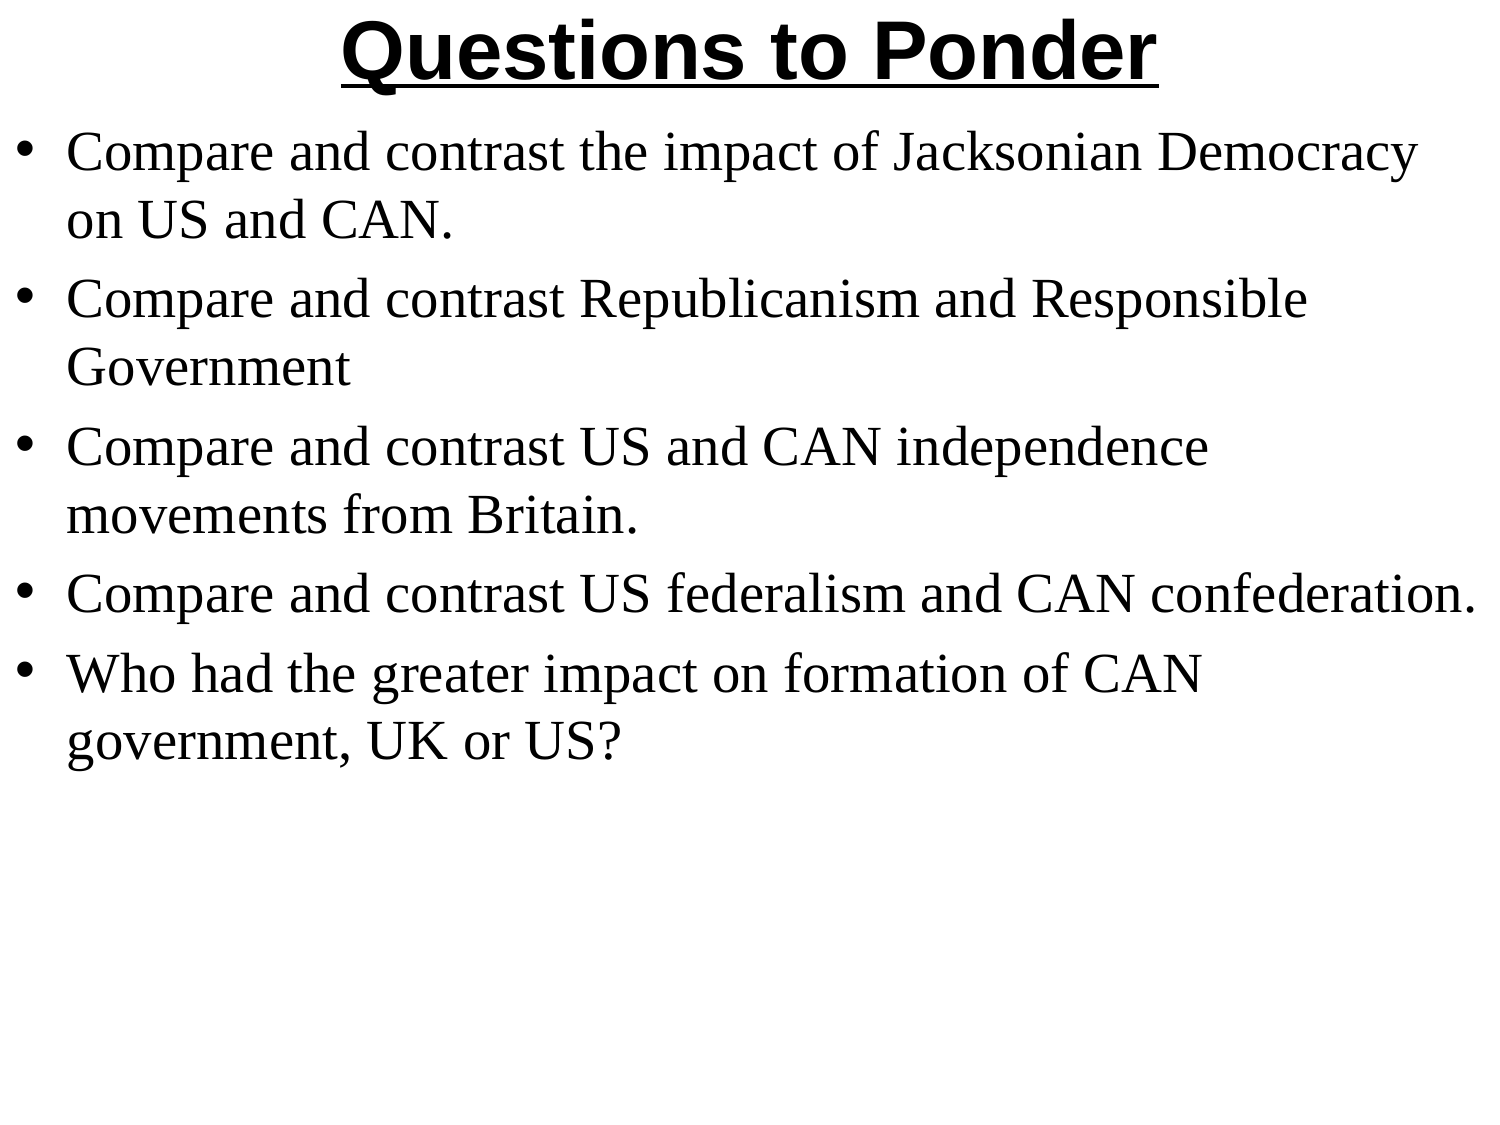

# Questions to Ponder
Compare and contrast the impact of Jacksonian Democracy on US and CAN.
Compare and contrast Republicanism and Responsible Government
Compare and contrast US and CAN independence movements from Britain.
Compare and contrast US federalism and CAN confederation.
Who had the greater impact on formation of CAN government, UK or US?